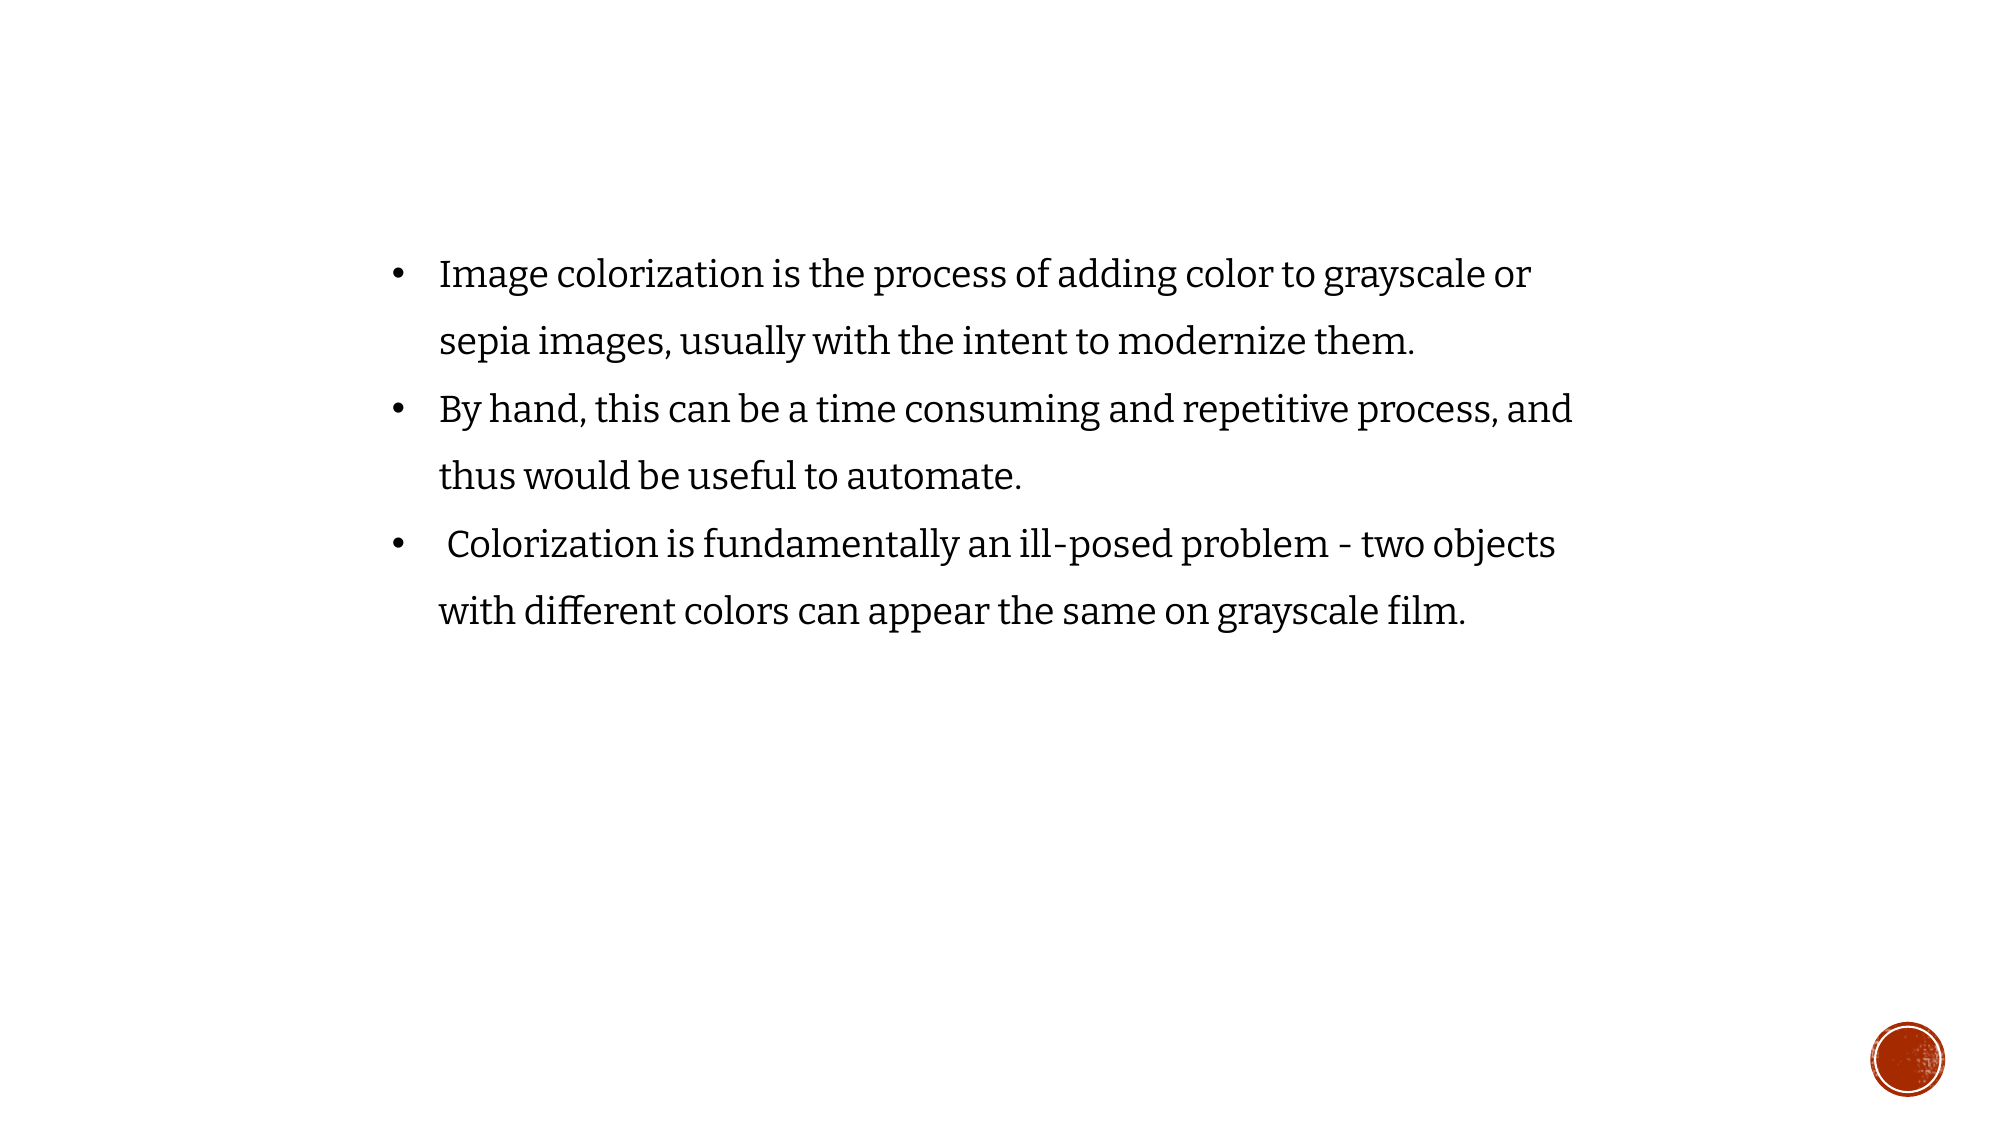

Image colorization is the process of adding color to grayscale or sepia images, usually with the intent to modernize them.
By hand, this can be a time consuming and repetitive process, and thus would be useful to automate.
 Colorization is fundamentally an ill-posed problem - two objects with different colors can appear the same on grayscale film.